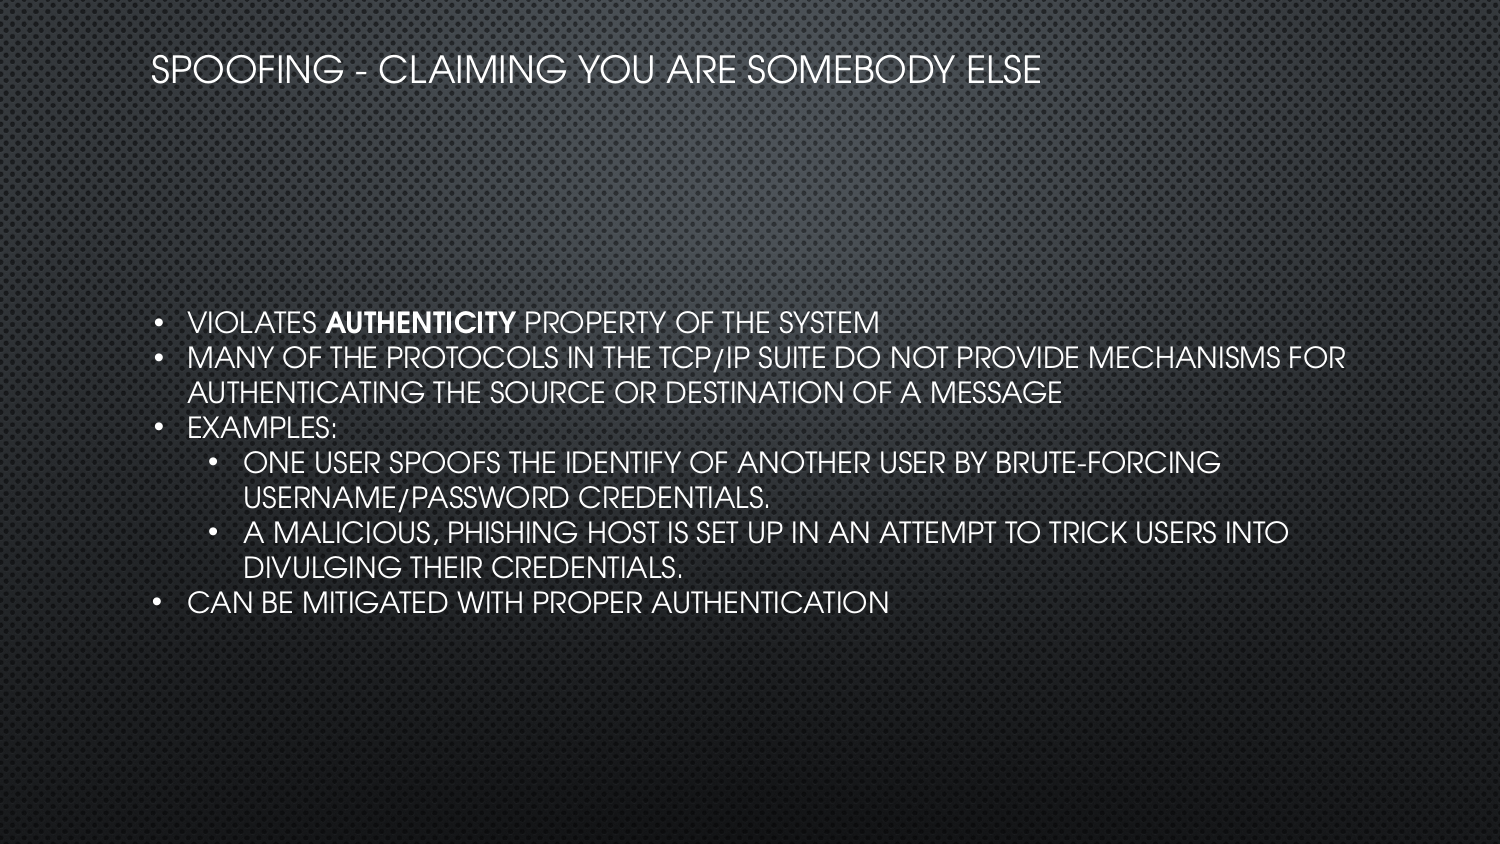

# SPOOFING - CLAIMING YOU ARE SOMEBODY ELSE
VIOLATES AUTHENTICITY PROPERTY OF THE SYSTEM
MANY OF THE PROTOCOLS IN THE TCP/IP SUITE DO NOT PROVIDE MECHANISMS FOR AUTHENTICATING THE SOURCE OR DESTINATION OF A MESSAGE
EXAMPLES:
ONE USER SPOOFS THE IDENTIFY OF ANOTHER USER BY BRUTE-FORCING USERNAME/PASSWORD CREDENTIALS.
A MALICIOUS, PHISHING HOST IS SET UP IN AN ATTEMPT TO TRICK USERS INTO DIVULGING THEIR CREDENTIALS.
CAN BE MITIGATED WITH PROPER AUTHENTICATION